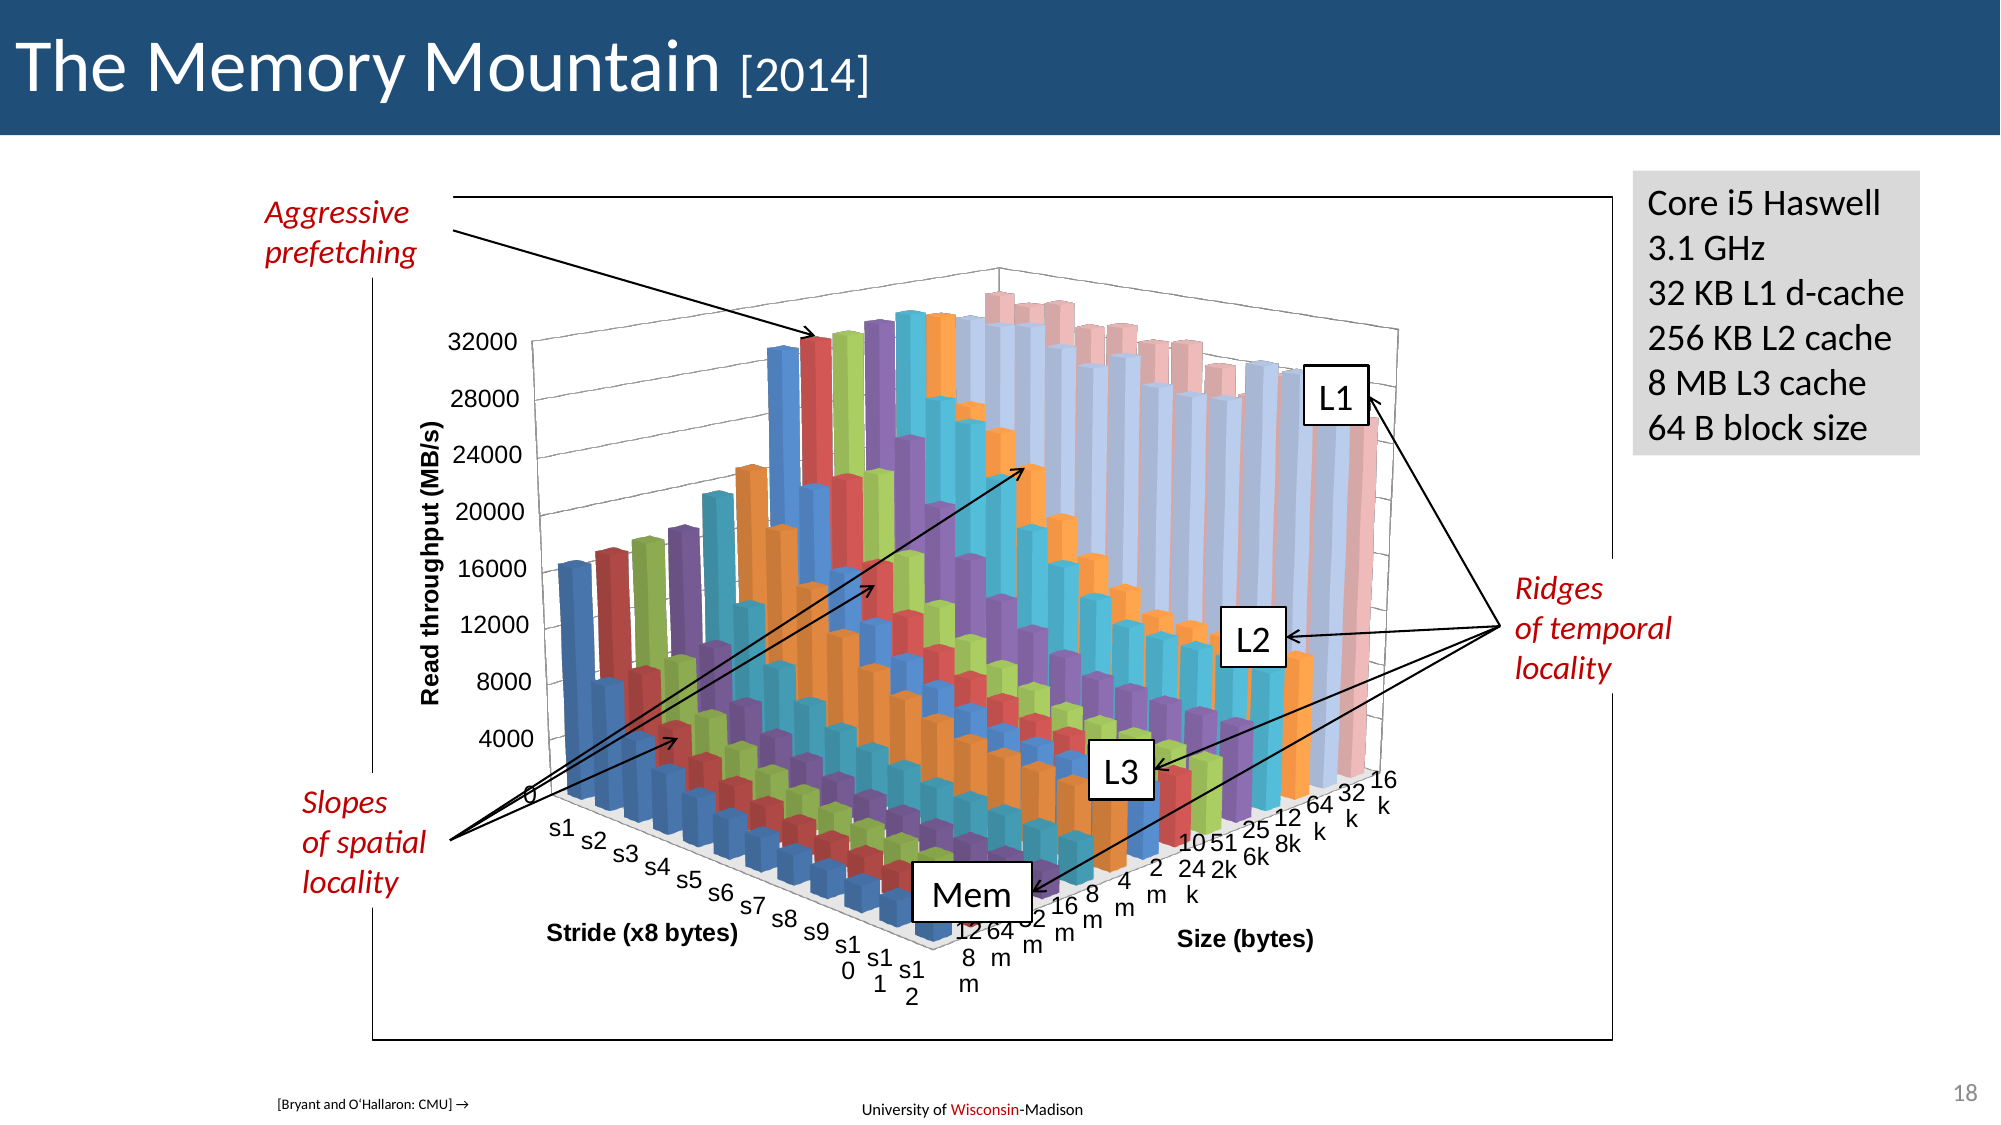

# The Memory Mountain [2014]
Core i5 Haswell
3.1 GHz
32 KB L1 d-cache
256 KB L2 cache
8 MB L3 cache
64 B block size
Aggressive prefetching

[unsupported chart]

L1
Slopes
of spatial locality
Ridges
of temporal locality
L2
L3
Mem
18
[Bryant and O‘Hallaron: CMU] →